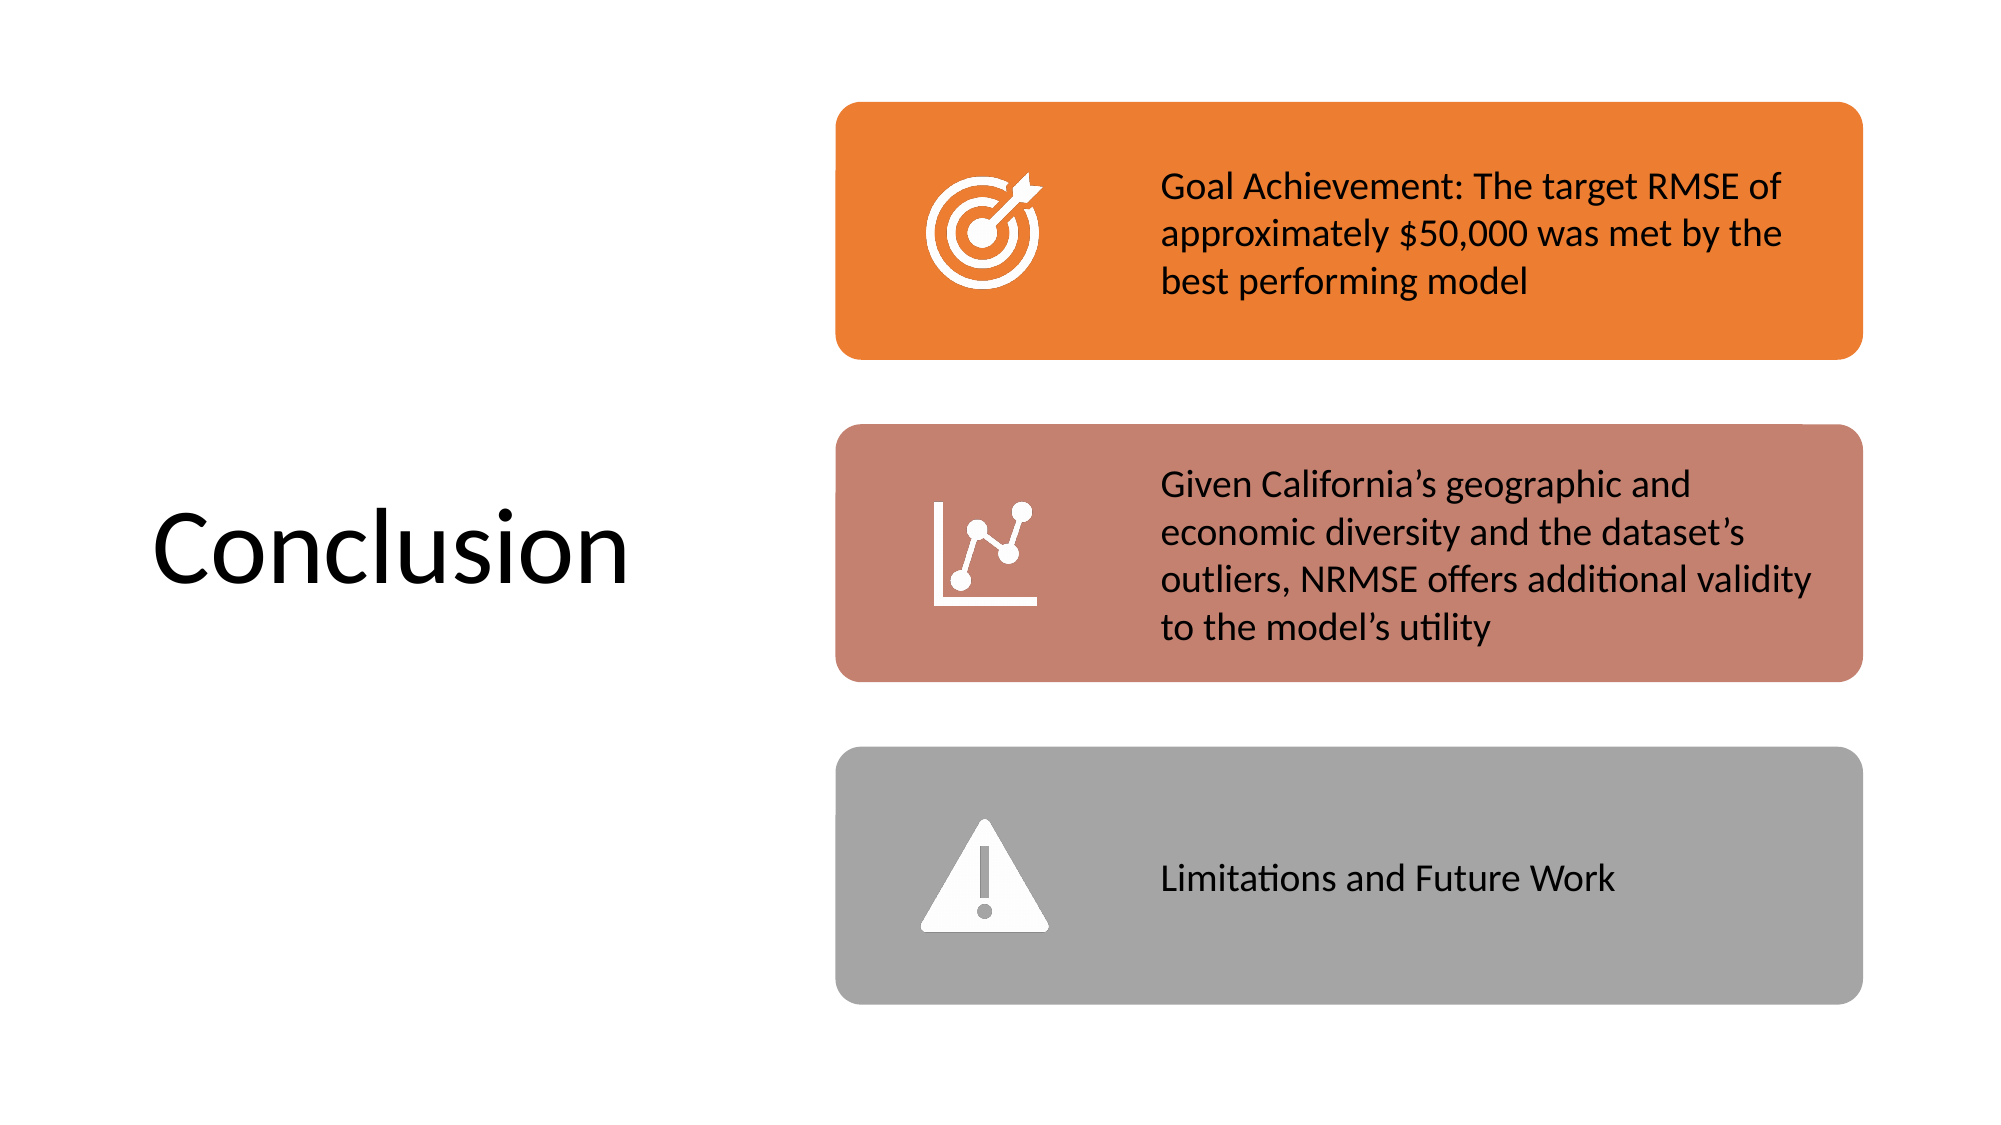

# Conclusion
Goal Achievement: The target RMSE of approximately $50,000 was met by the best performing model
Given California’s geographic and economic diversity and the dataset’s outliers, NRMSE offers additional validity to the model’s utility
Limitations and Future Work